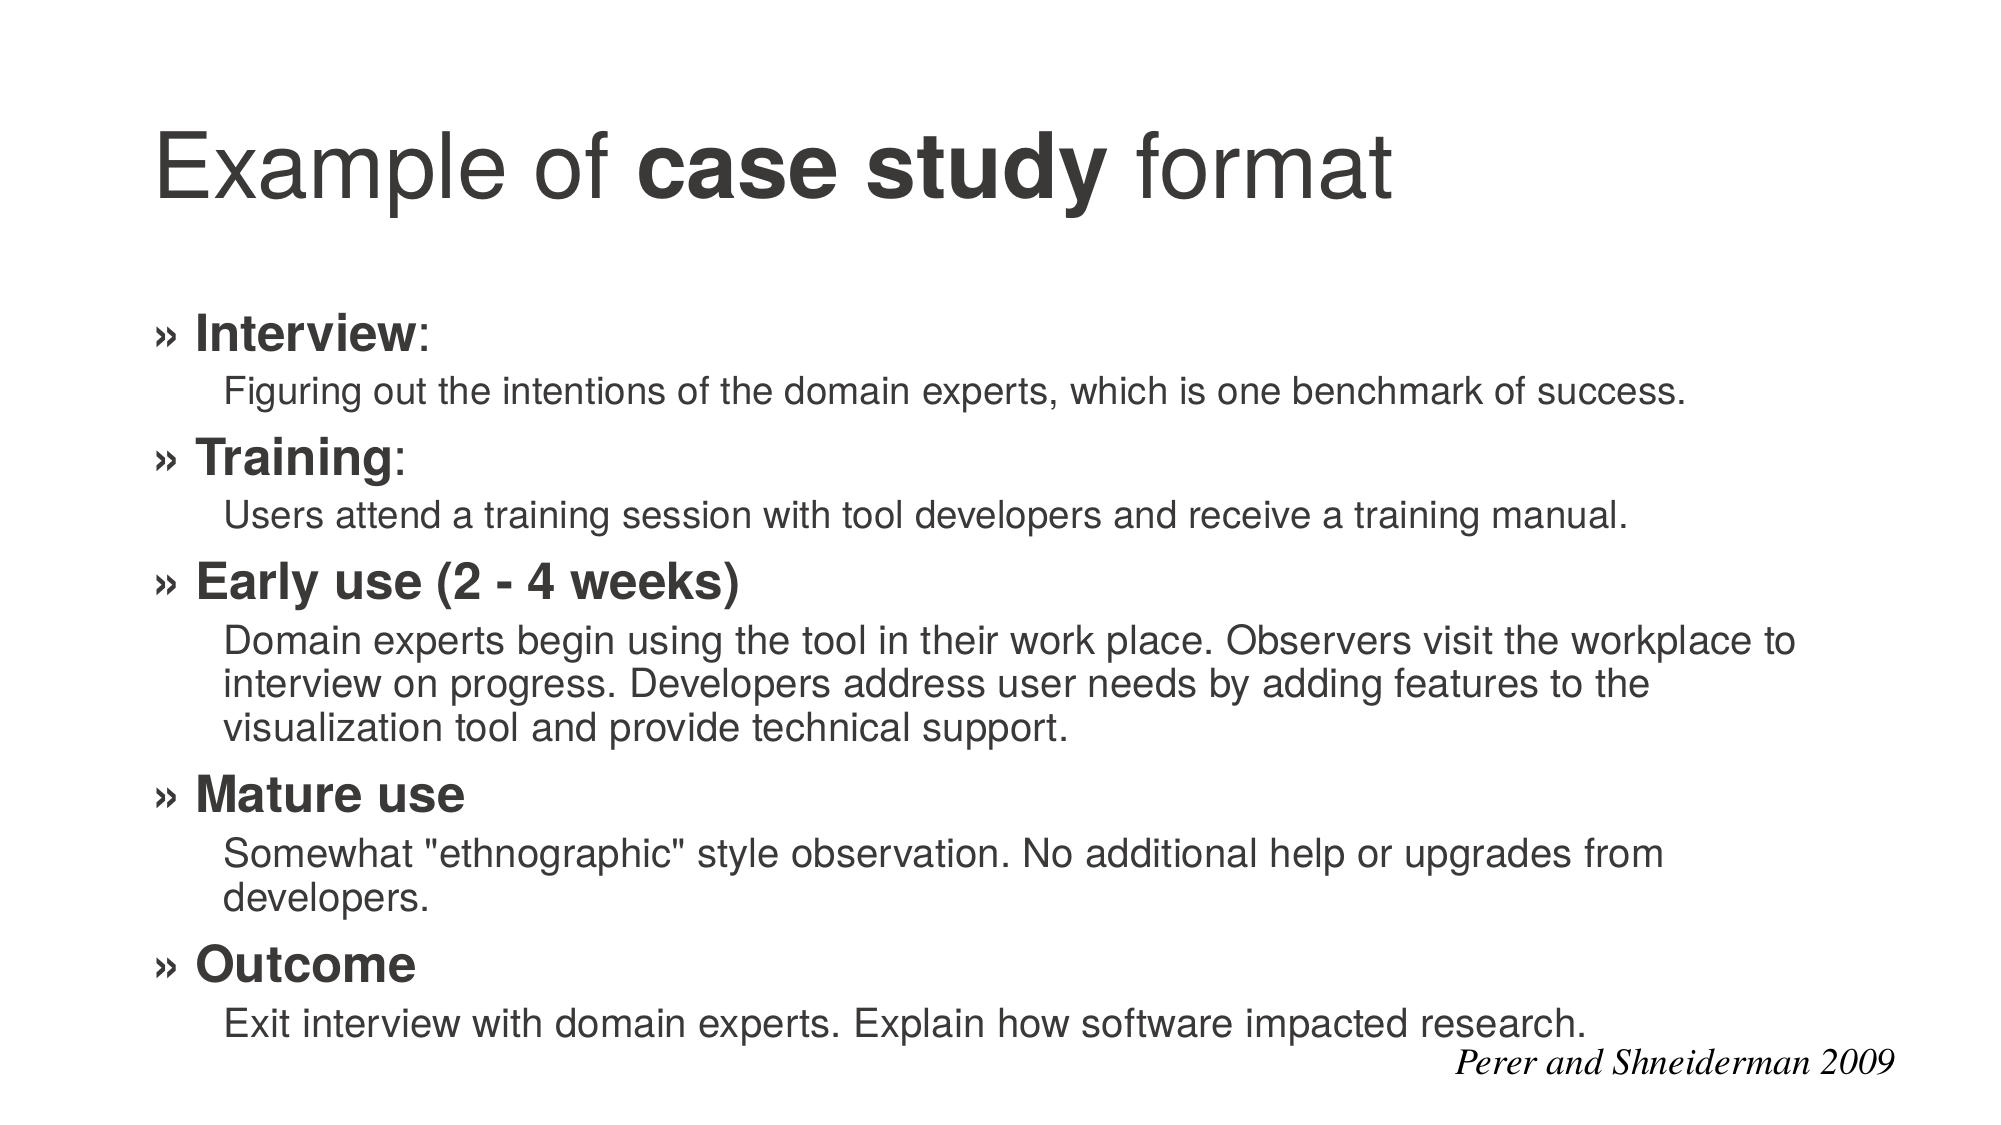

# Example of case study format
» Interview:
Figuring out the intentions of the domain experts, which is one benchmark of success.
» Training:
Users attend a training session with tool developers and receive a training manual.
» Early use (2 - 4 weeks)
Domain experts begin using the tool in their work place. Observers visit the workplace to interview on progress. Developers address user needs by adding features to the visualization tool and provide technical support.
» Mature use
Somewhat "ethnographic" style observation. No additional help or upgrades from developers.
» Outcome
Exit interview with domain experts. Explain how software impacted research.
Perer and Shneiderman 2009